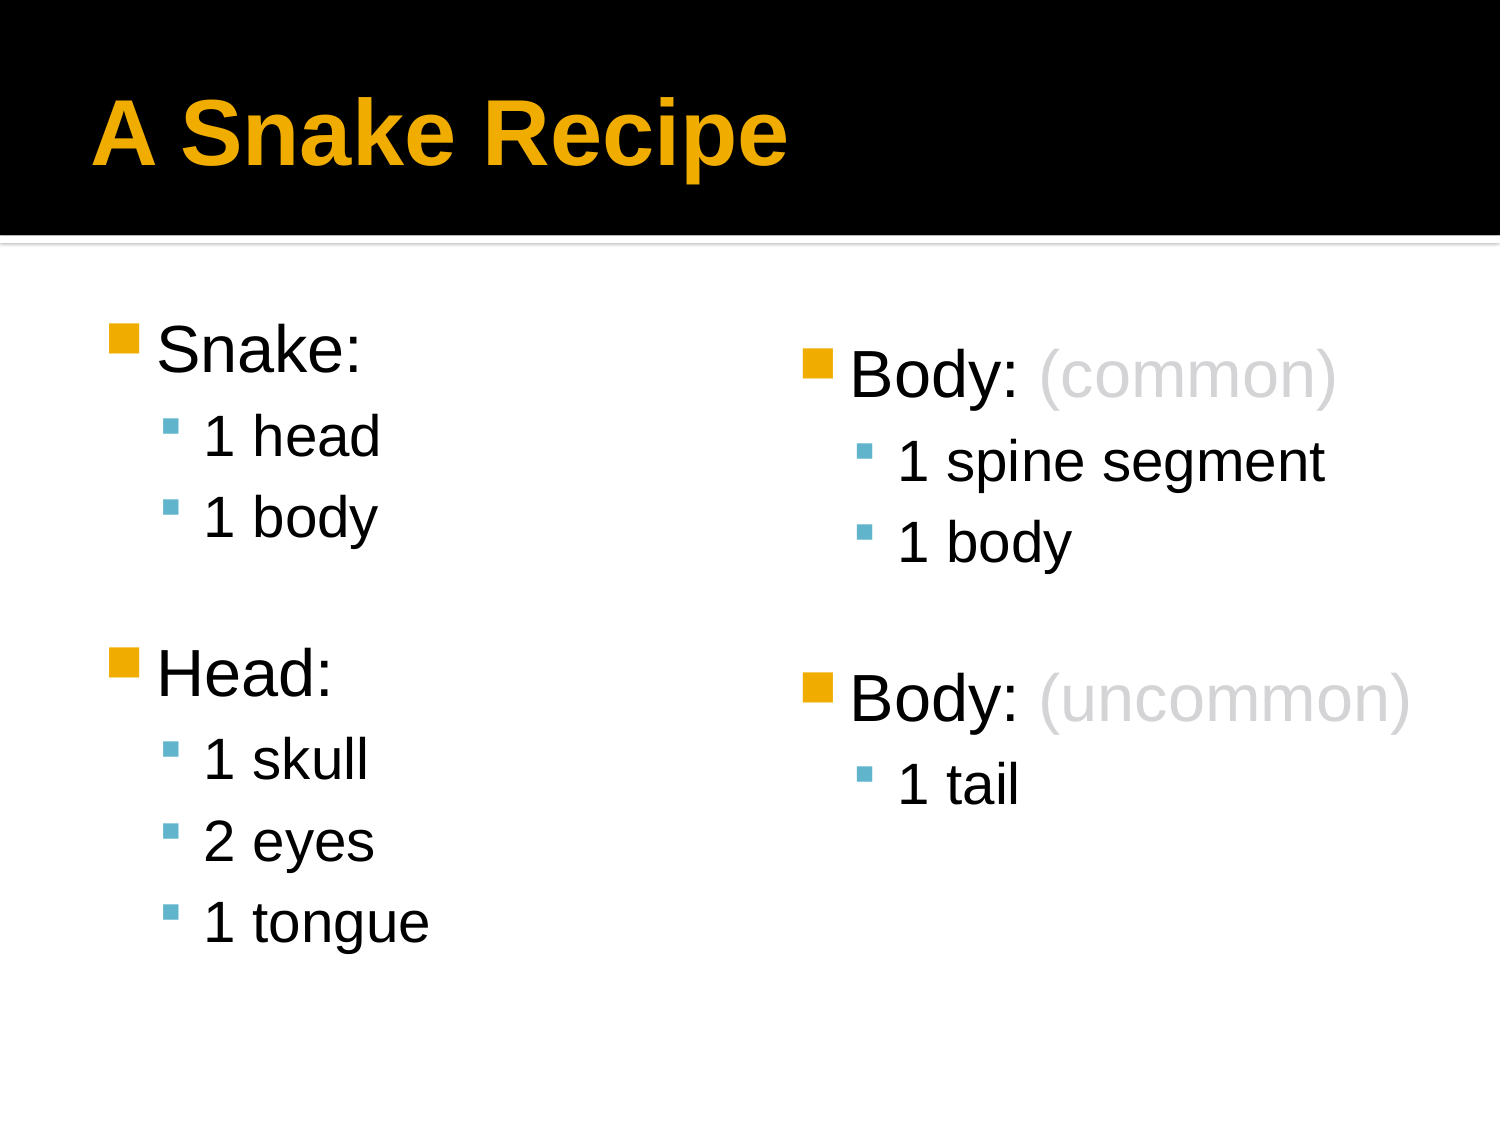

# A Snake Recipe
Snake:
1 head
1 body

Head:
1 skull
2 eyes
1 tongue
Body: (common)
1 spine segment
1 body

Body: (uncommon)
1 tail